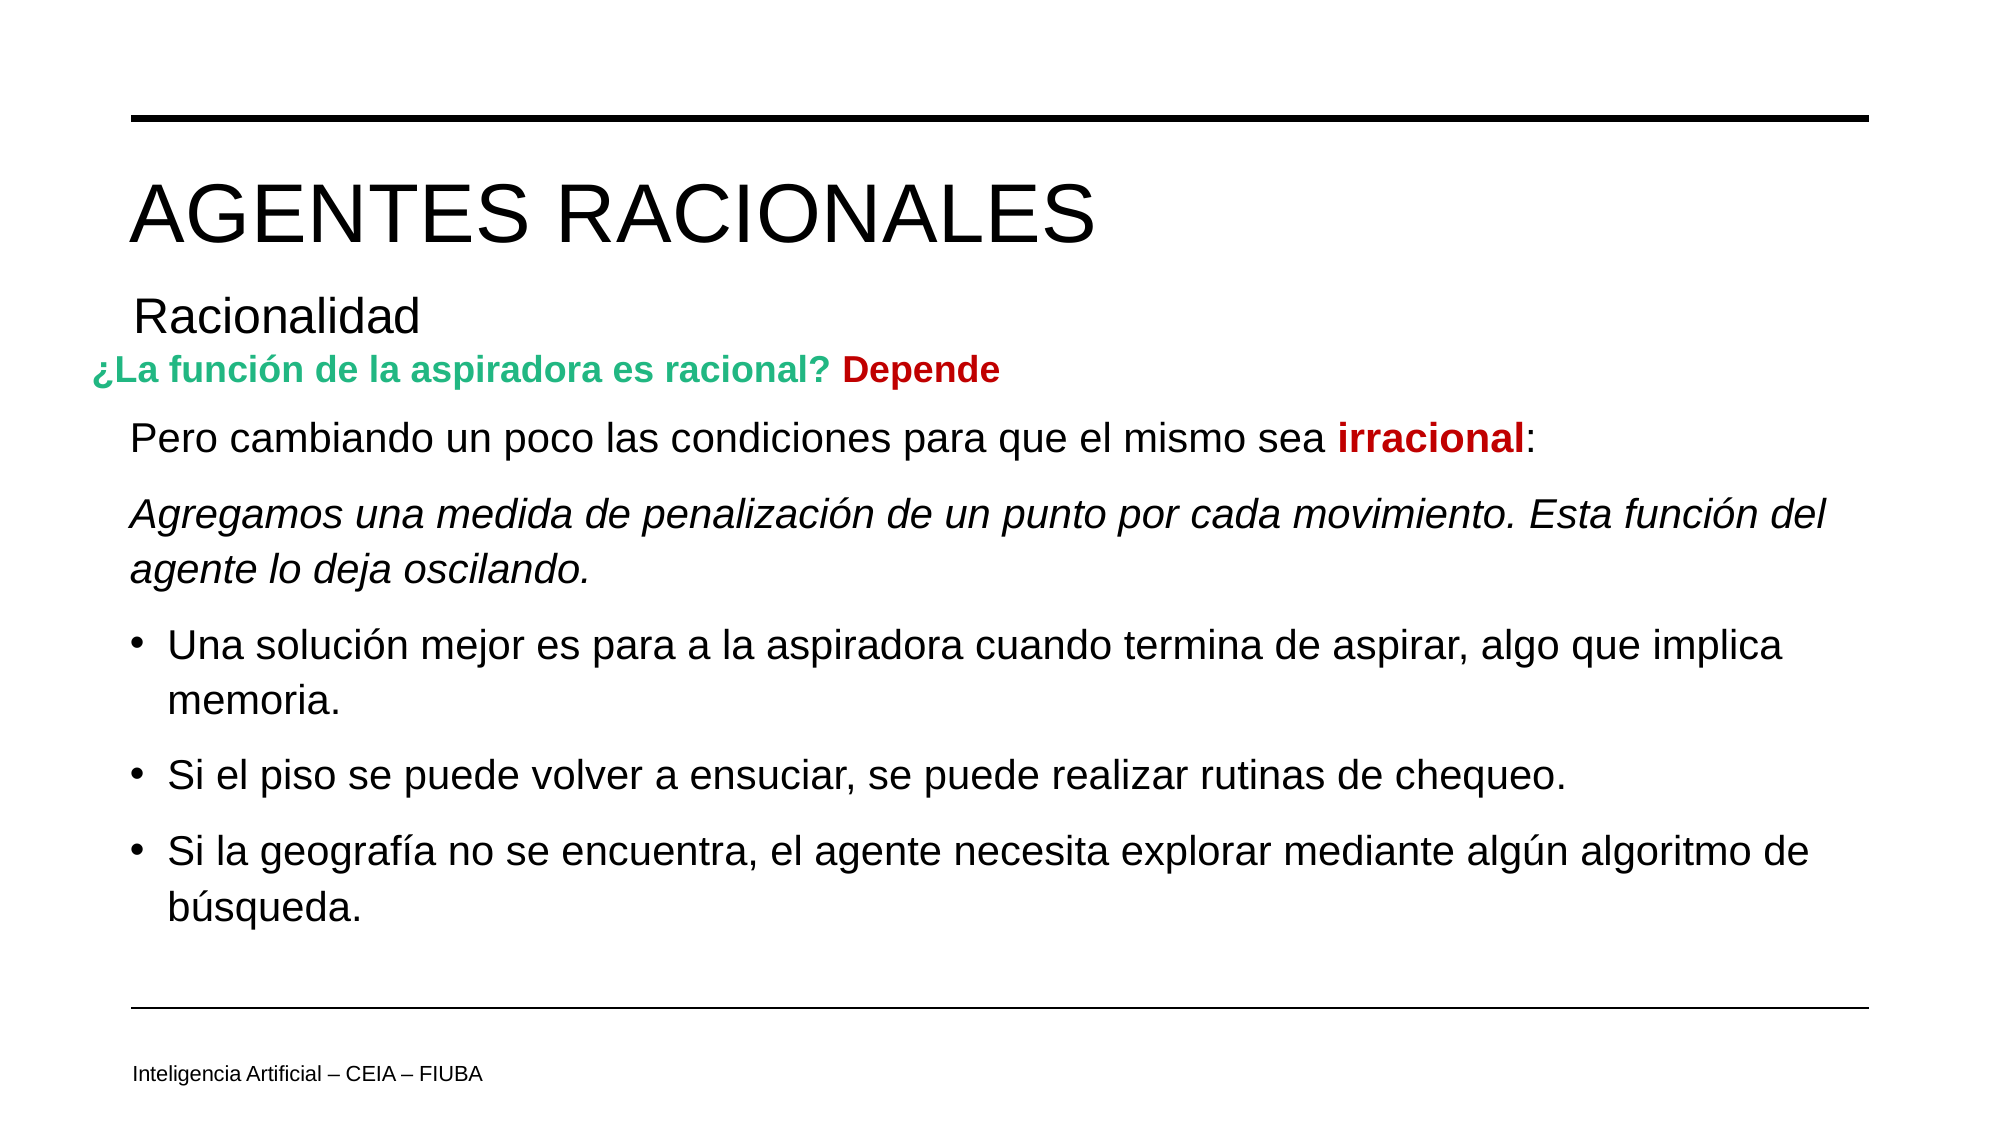

# Agentes Racionales
Racionalidad
¿La función de la aspiradora es racional? Depende
Pero cambiando un poco las condiciones para que el mismo sea irracional:
Agregamos una medida de penalización de un punto por cada movimiento. Esta función del agente lo deja oscilando.
Una solución mejor es para a la aspiradora cuando termina de aspirar, algo que implica memoria.
Si el piso se puede volver a ensuciar, se puede realizar rutinas de chequeo.
Si la geografía no se encuentra, el agente necesita explorar mediante algún algoritmo de búsqueda.
Inteligencia Artificial – CEIA – FIUBA